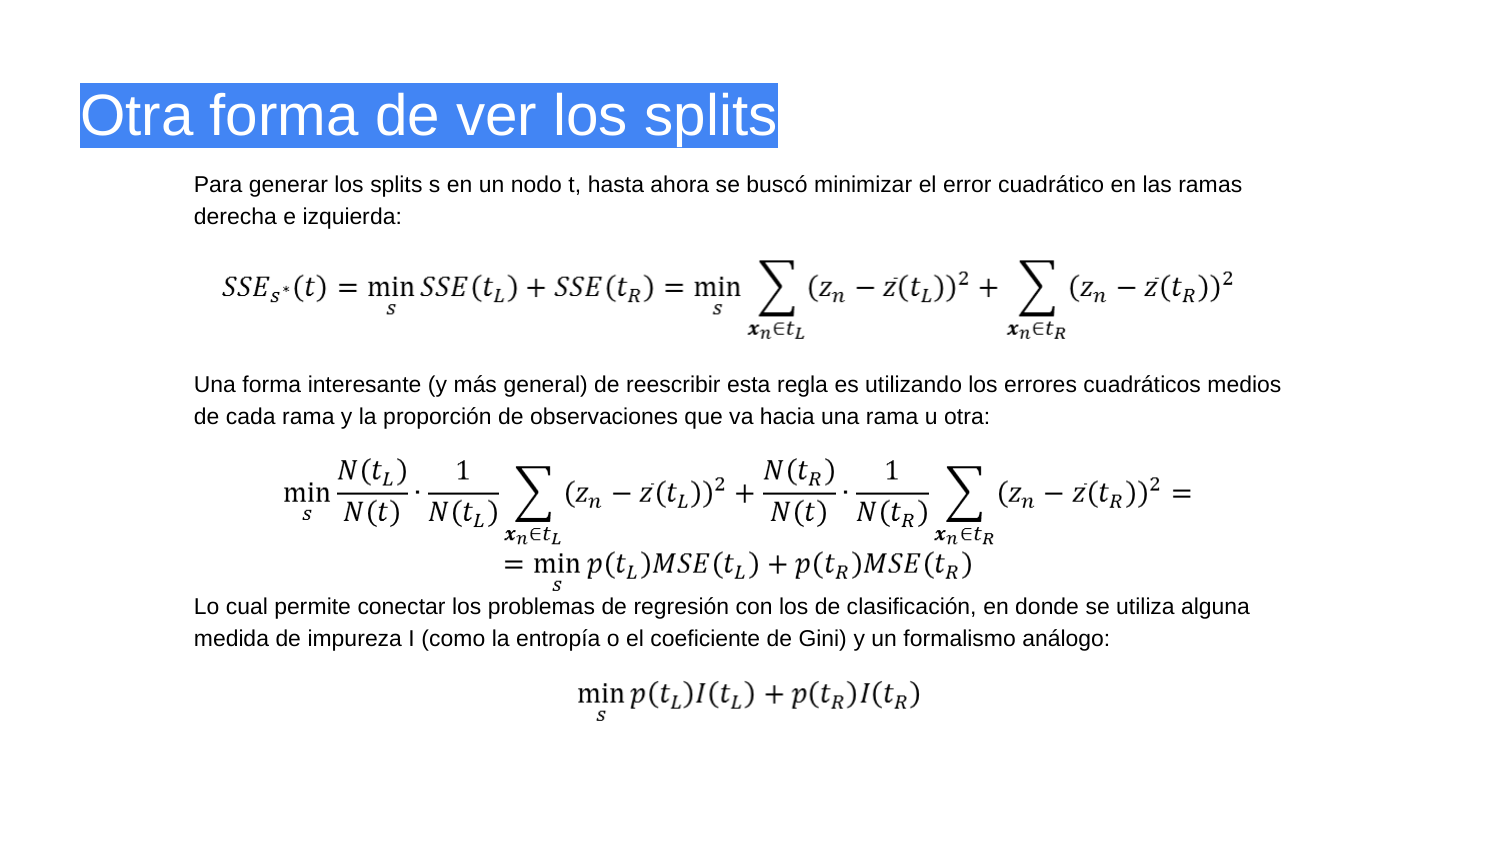

# Otra forma de ver los splits
Para generar los splits s en un nodo t, hasta ahora se buscó minimizar el error cuadrático en las ramas derecha e izquierda:
Revisión bibliográfica

Una forma interesante (y más general) de reescribir esta regla es utilizando los errores cuadráticos medios de cada rama y la proporción de observaciones que va hacia una rama u otra:

Lo cual permite conectar los problemas de regresión con los de clasificación, en donde se utiliza alguna medida de impureza I (como la entropía o el coeficiente de Gini) y un formalismo análogo: